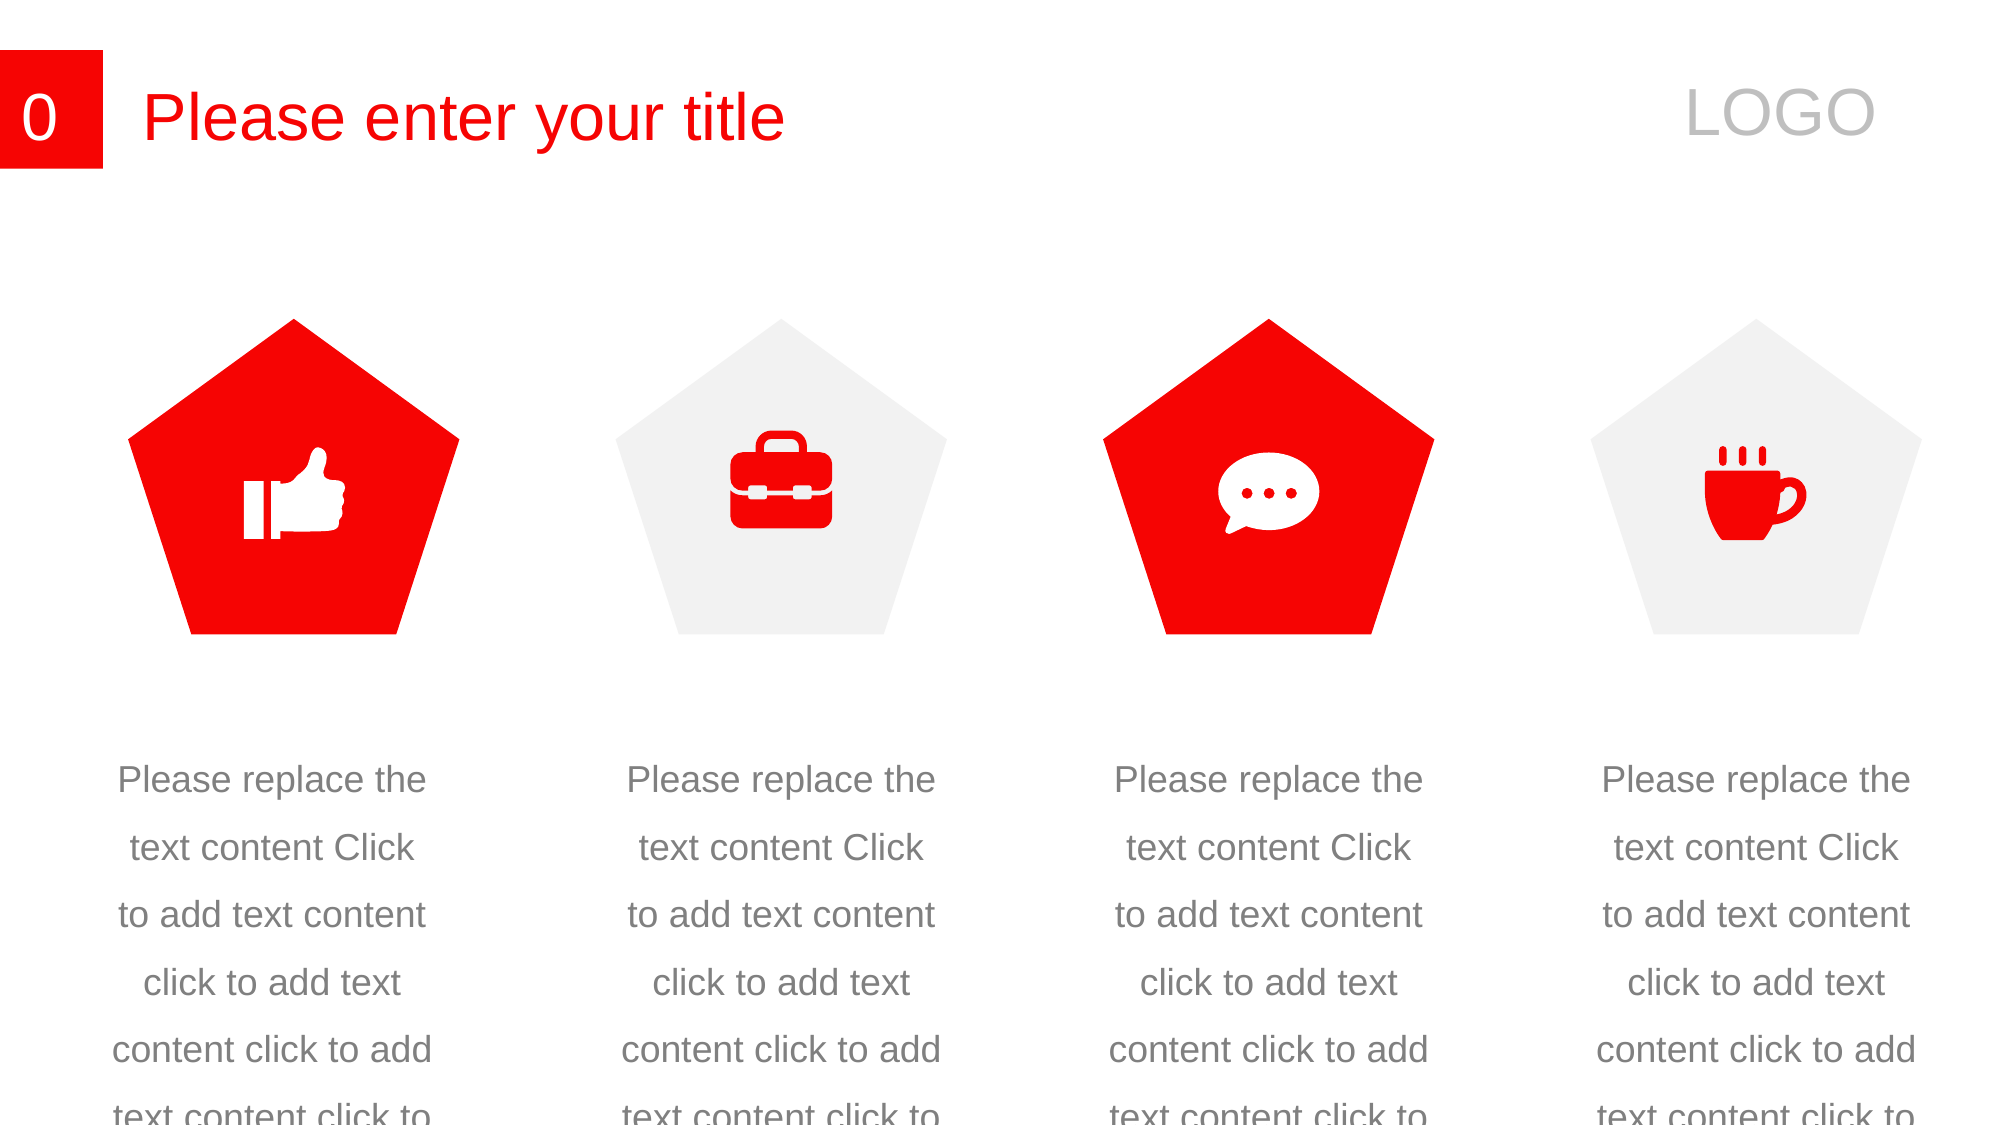

LOGO
01
Please enter your title

Please replace the text content Click to add text content click to add text content click to add text content click to add text

Please replace the text content Click to add text content click to add text content click to add text content click to add text

Please replace the text content Click to add text content click to add text content click to add text content click to add text

Please replace the text content Click to add text content click to add text content click to add text content click to add text